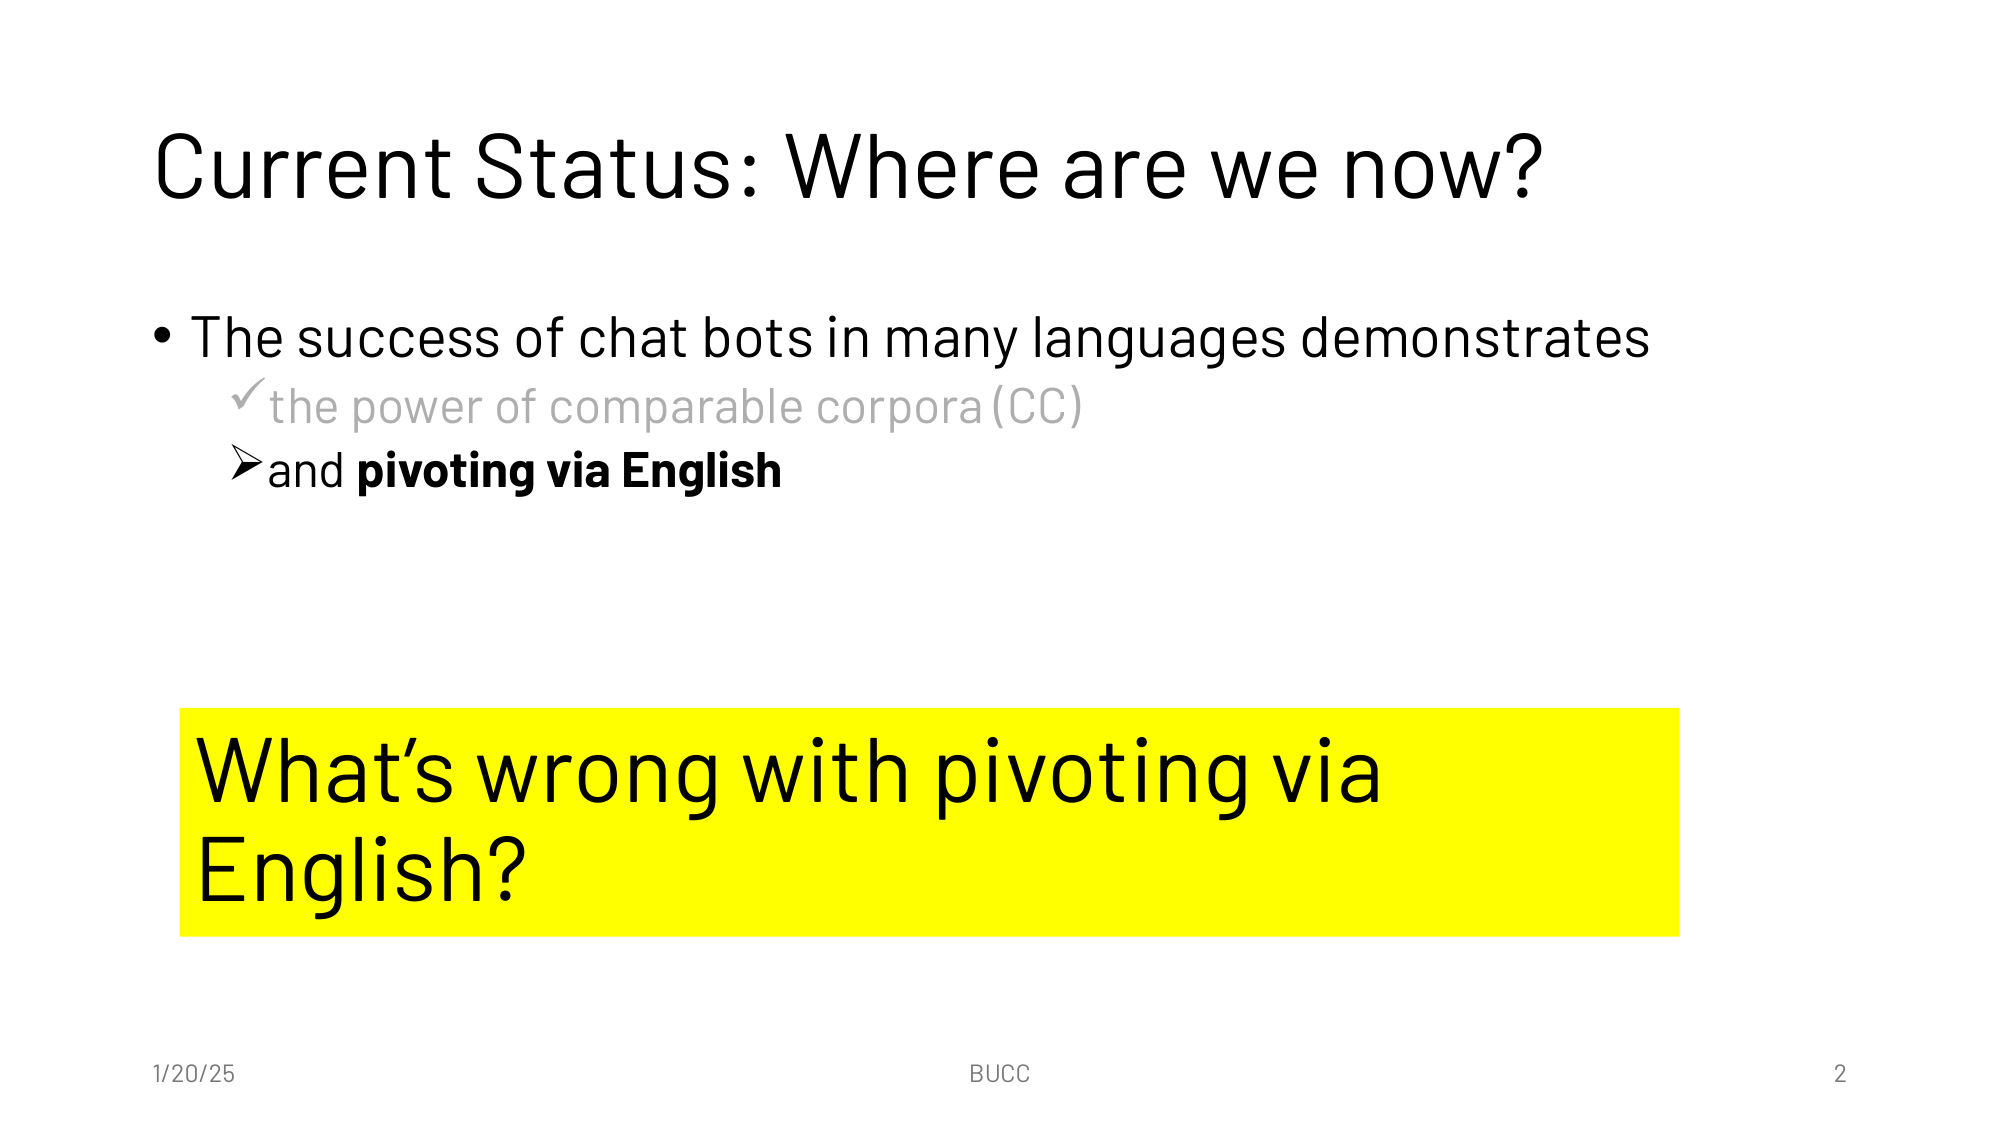

# Current Status: Where are we now?
The success of chat bots in many languages demonstrates
the power of comparable corpora (CC)
and pivoting via English
What’s wrong with pivoting via English?
1/20/25
BUCC
2